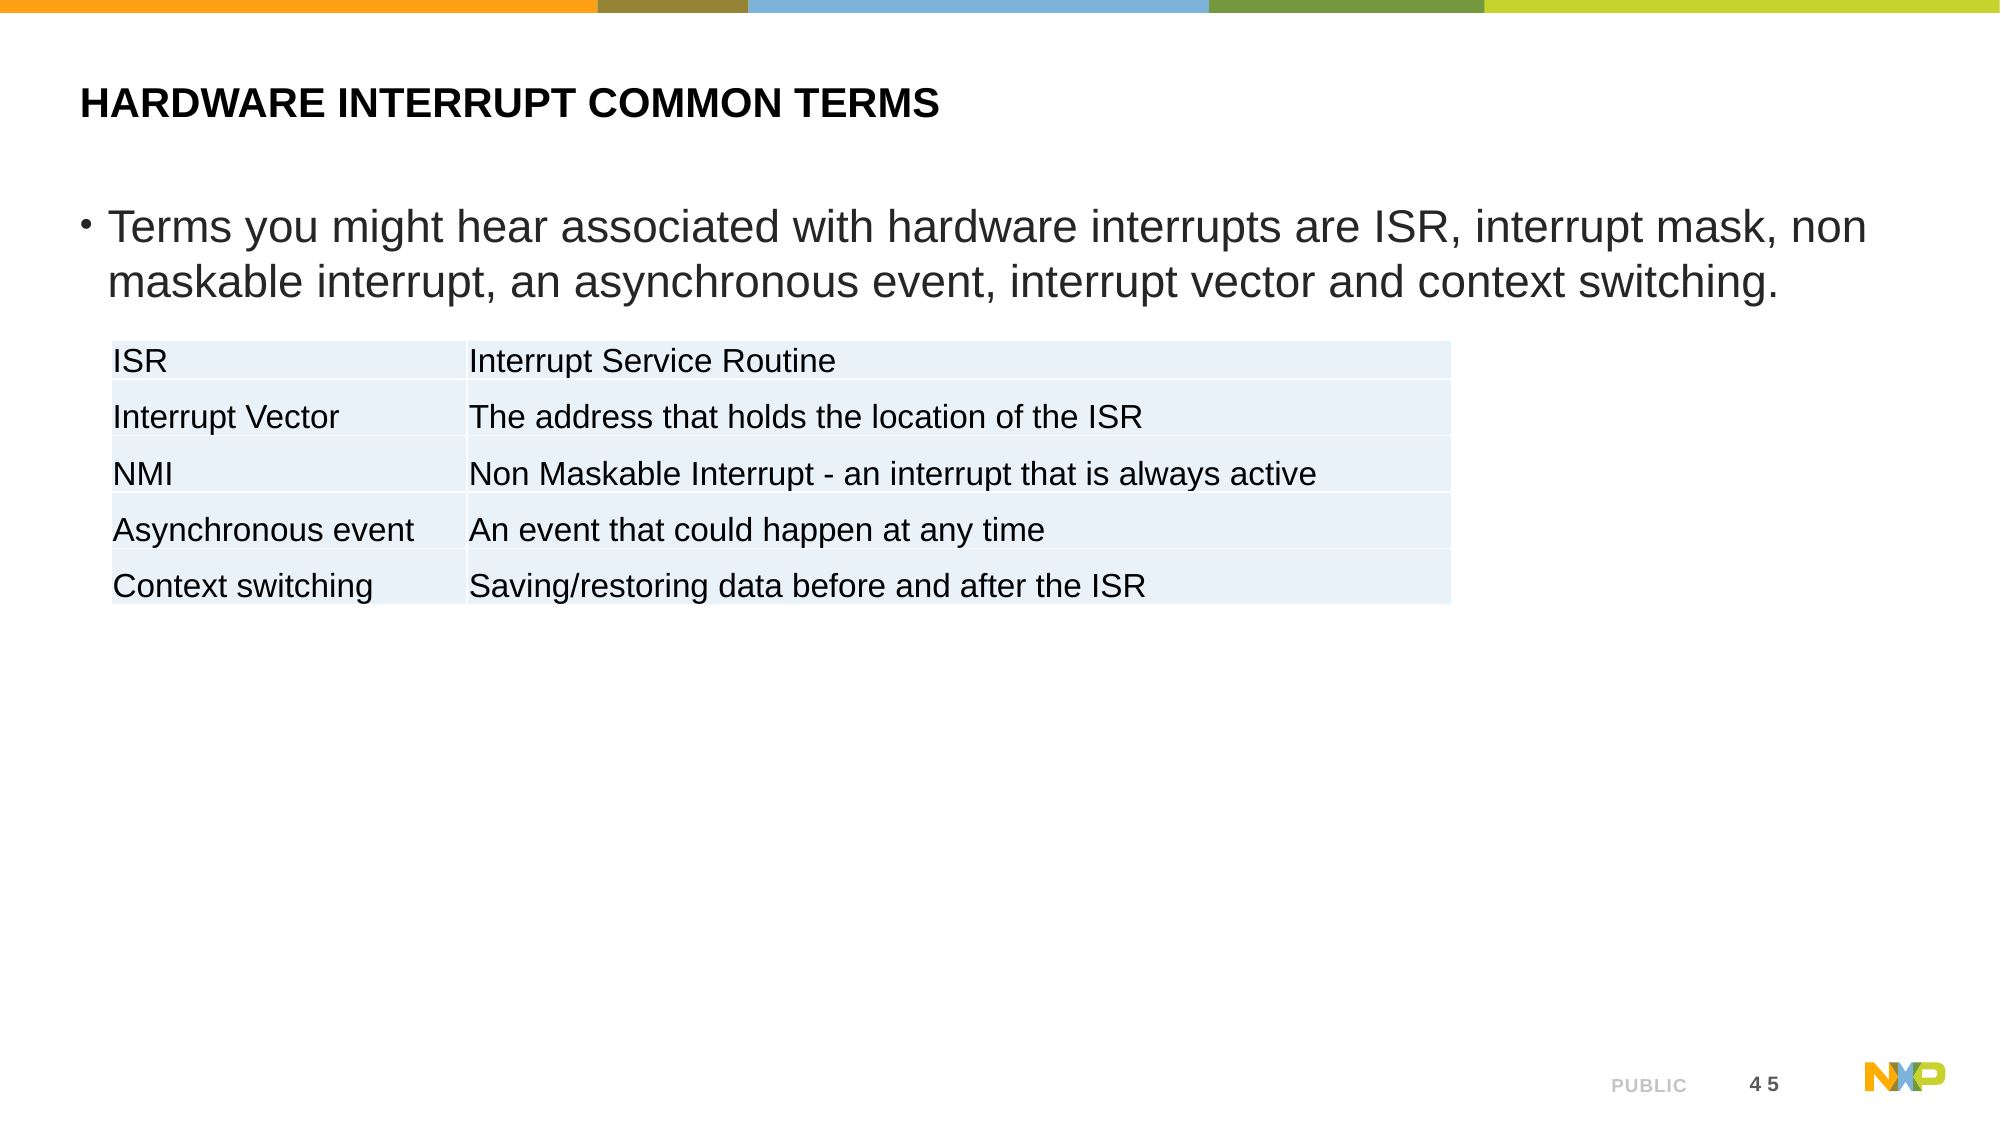

# Hardware interrupt Common terms
Terms you might hear associated with hardware interrupts are ISR, interrupt mask, non maskable interrupt, an asynchronous event, interrupt vector and context switching.

| ISR | Interrupt Service Routine |
| --- | --- |
| Interrupt Vector | The address that holds the location of the ISR |
| NMI | Non Maskable Interrupt - an interrupt that is always active |
| Asynchronous event | An event that could happen at any time |
| Context switching | Saving/restoring data before and after the ISR |